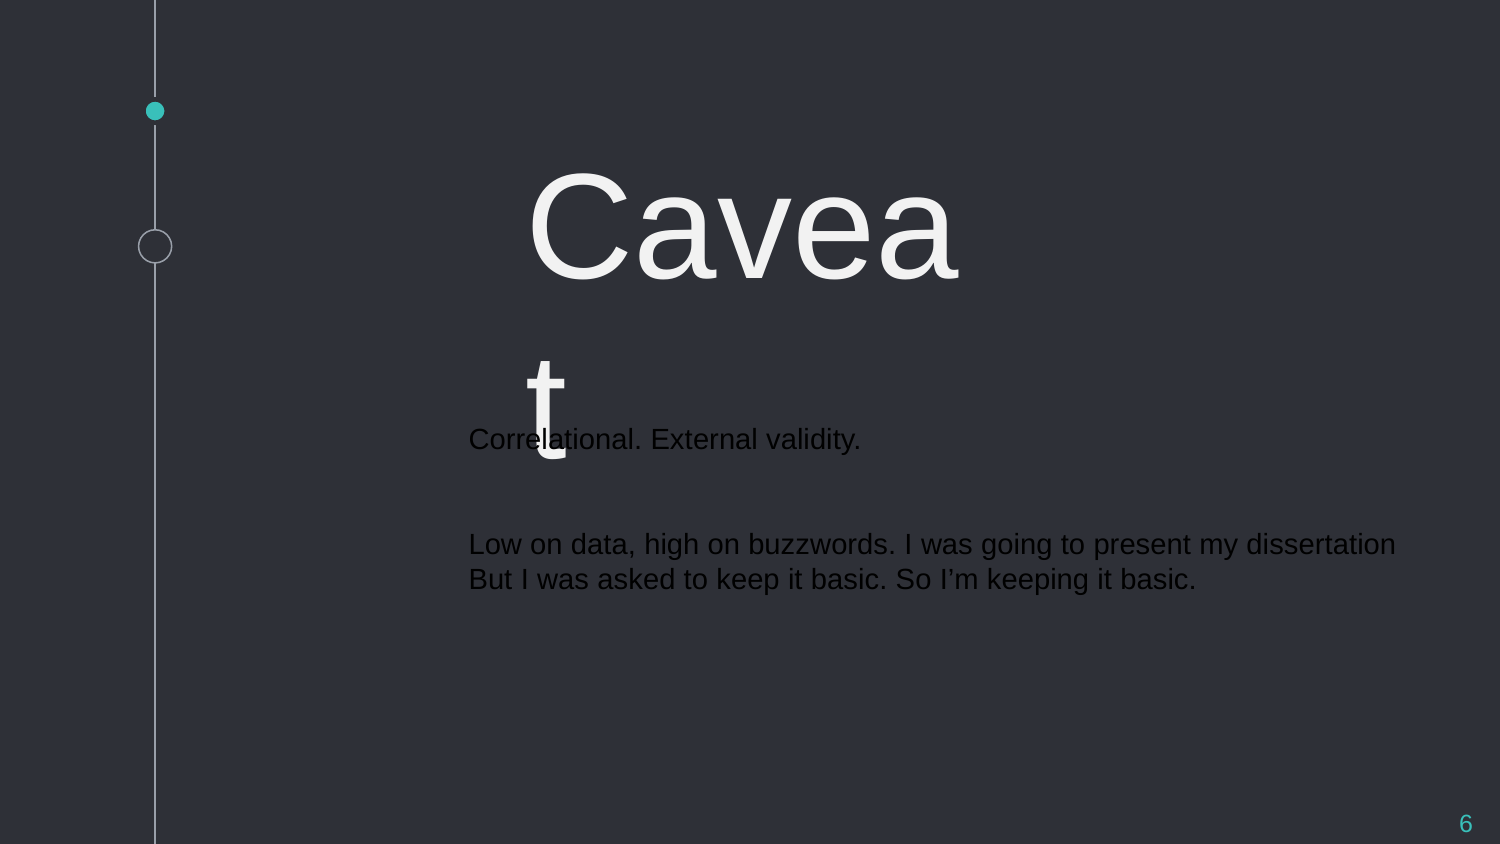

# Caveat
Correlational. External validity.

Low on data, high on buzzwords. I was going to present my dissertation
But I was asked to keep it basic. So I’m keeping it basic.
6